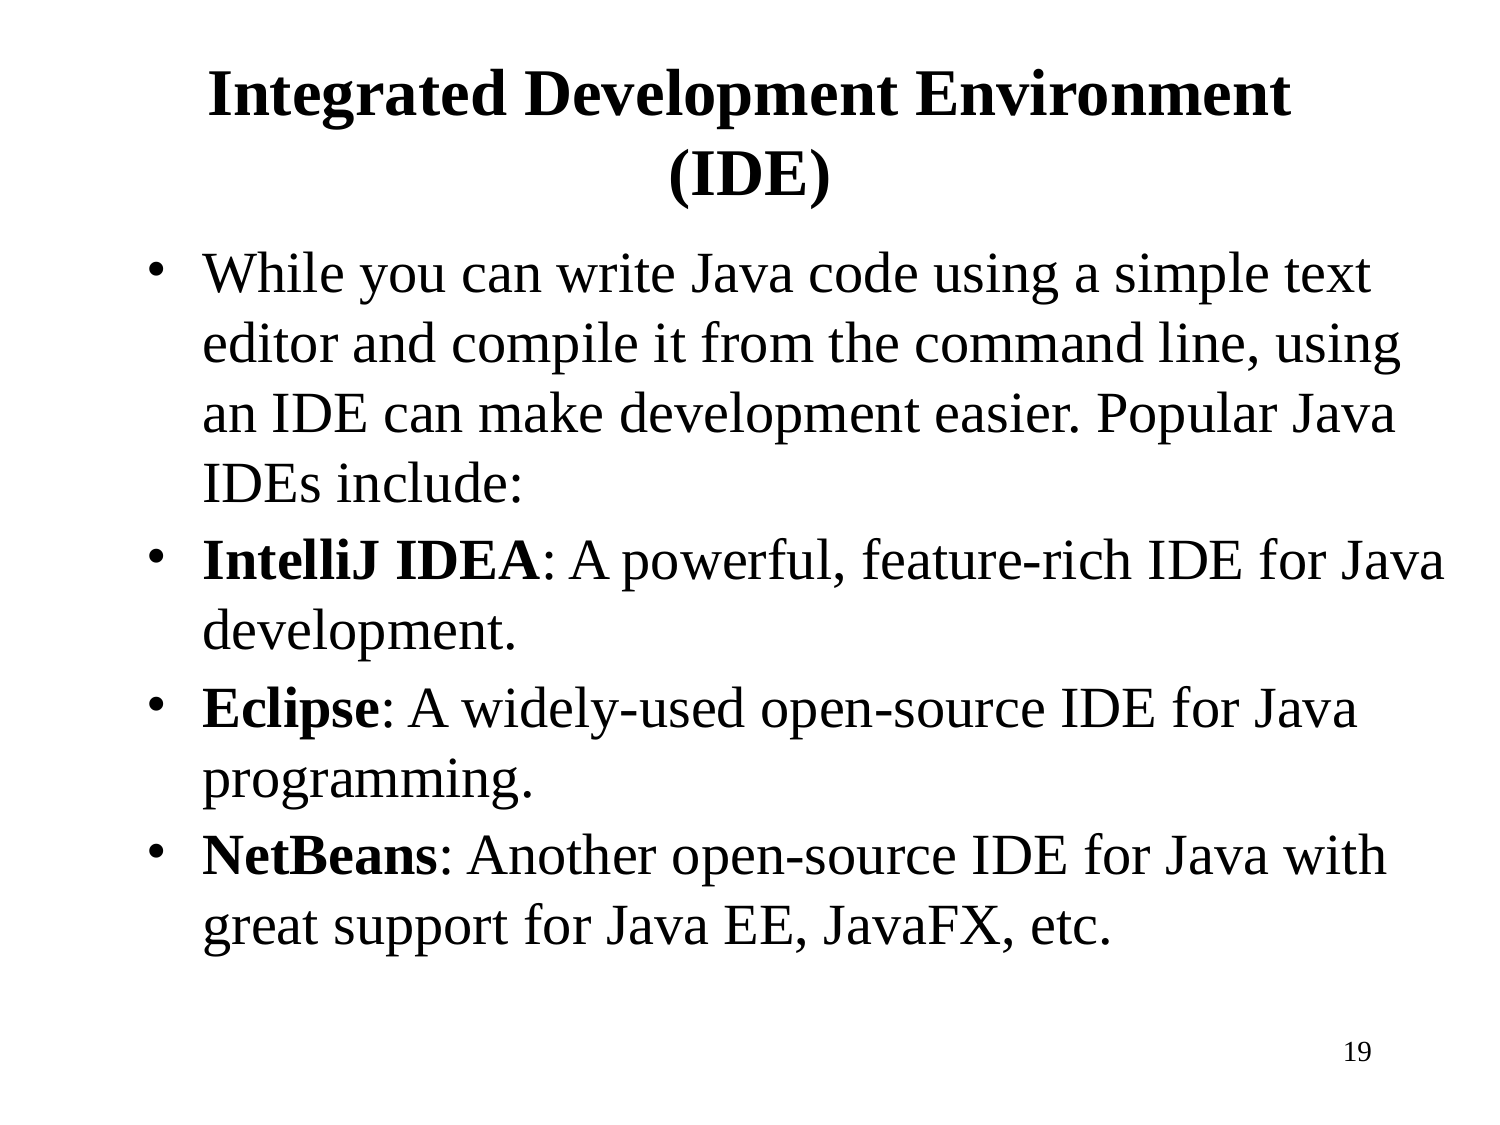

# Integrated Development Environment (IDE)
While you can write Java code using a simple text editor and compile it from the command line, using an IDE can make development easier. Popular Java IDEs include:
IntelliJ IDEA: A powerful, feature-rich IDE for Java development.
Eclipse: A widely-used open-source IDE for Java programming.
NetBeans: Another open-source IDE for Java with great support for Java EE, JavaFX, etc.

19